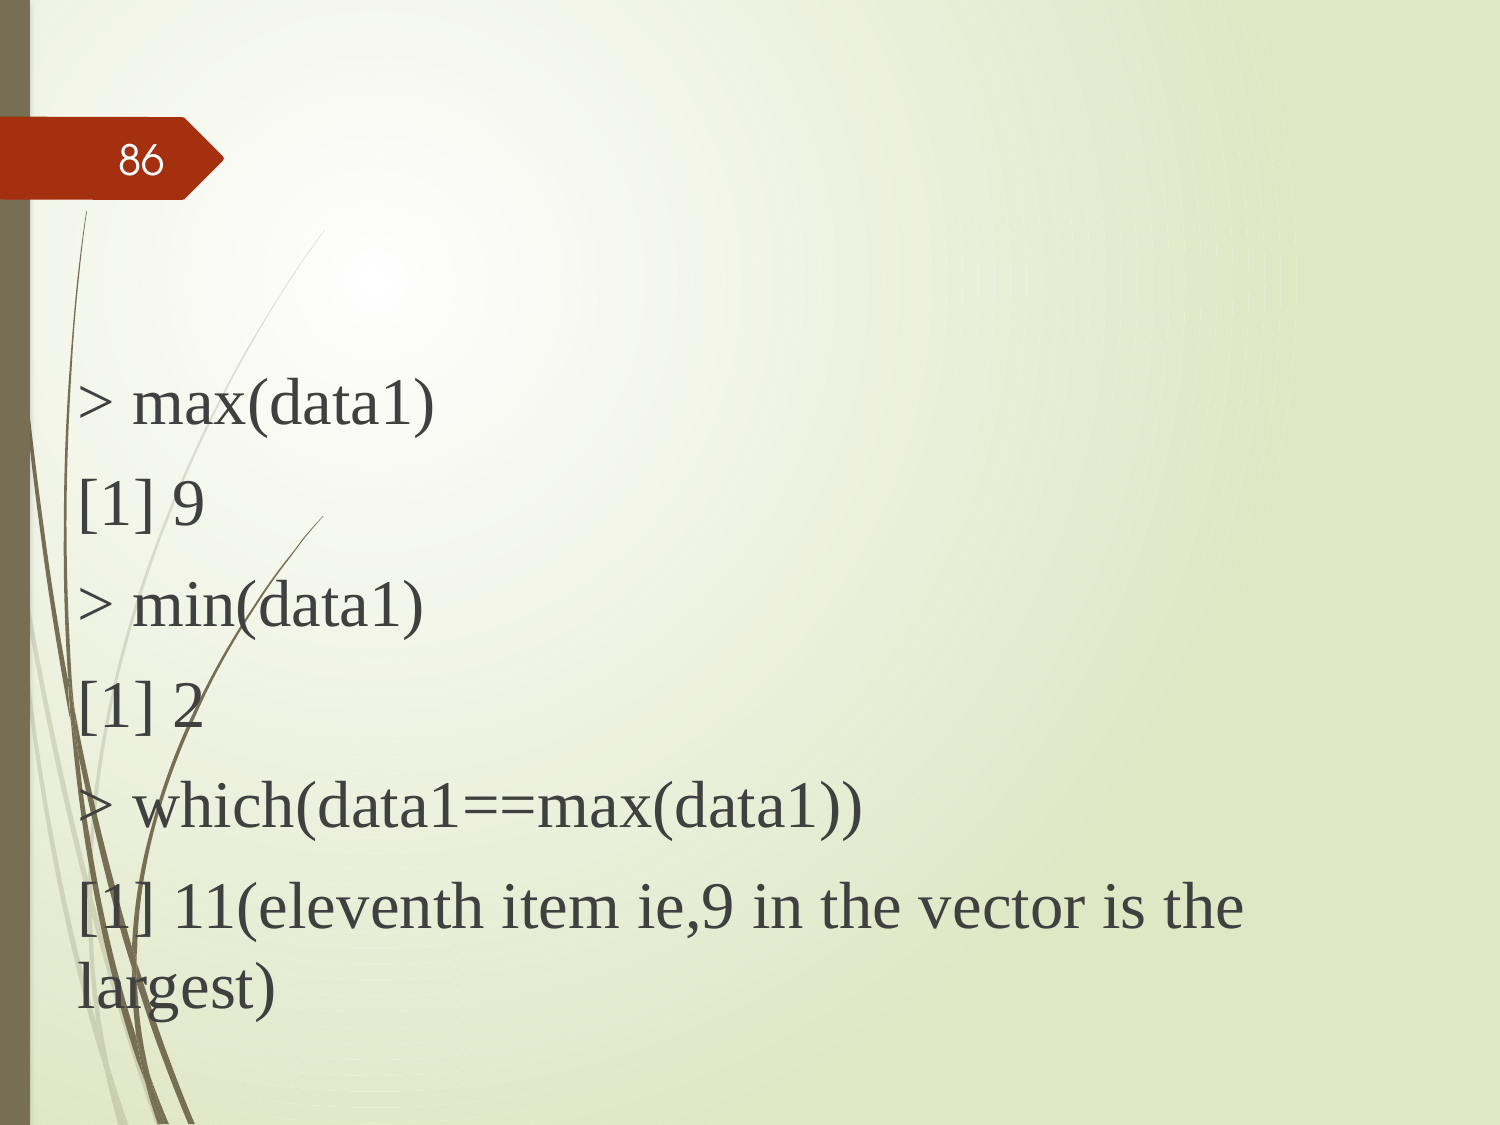

#
86
> max(data1)
[1] 9
> min(data1)
[1] 2
> which(data1==max(data1))
[1] 11(eleventh item ie,9 in the vector is the largest)